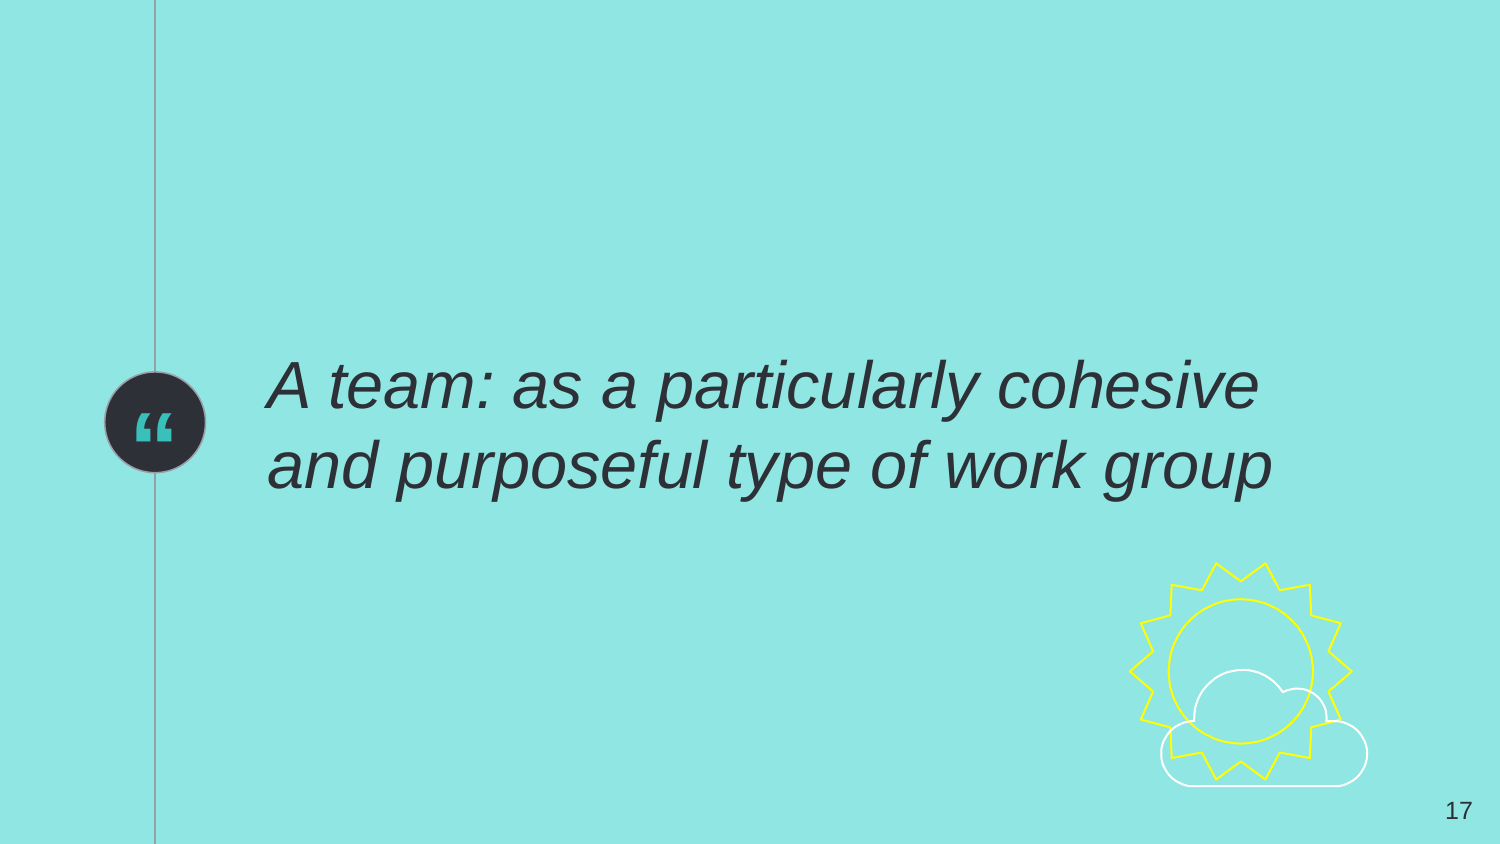

A team: as a particularly cohesive and purposeful type of work group

17